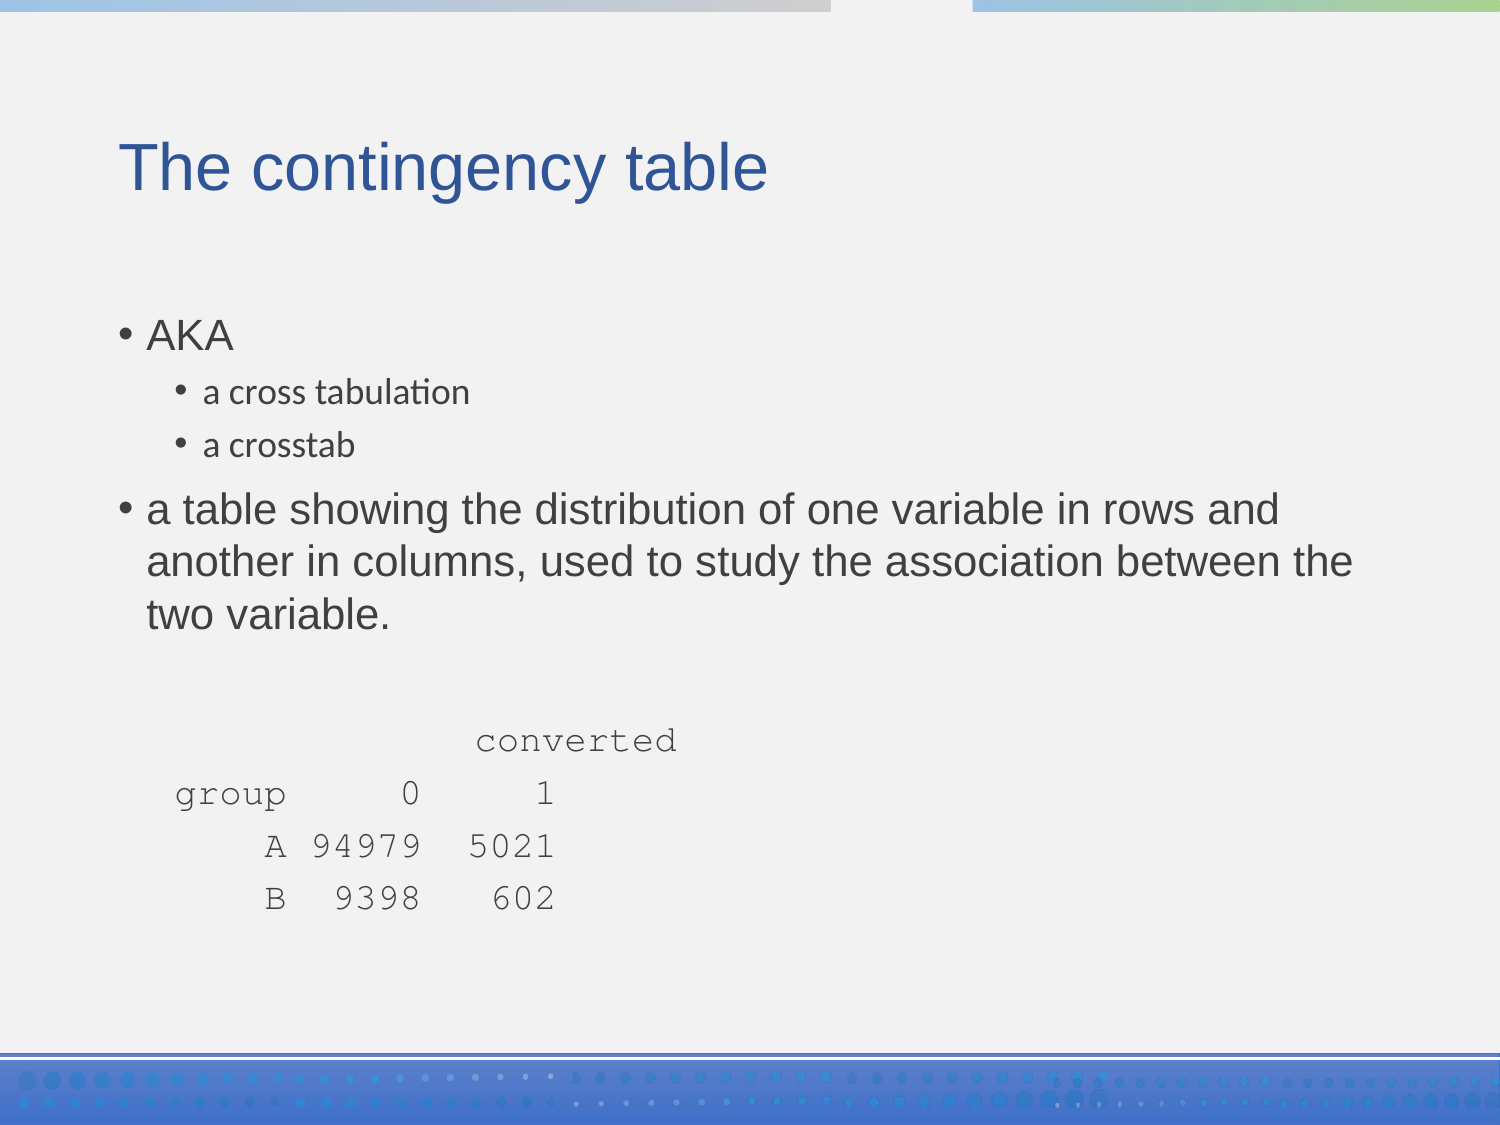

# The contingency table
AKA
a cross tabulation
a crosstab
a table showing the distribution of one variable in rows and another in columns, used to study the association between the two variable.

 		converted
group     0     1
    A 94979  5021
    B  9398   602